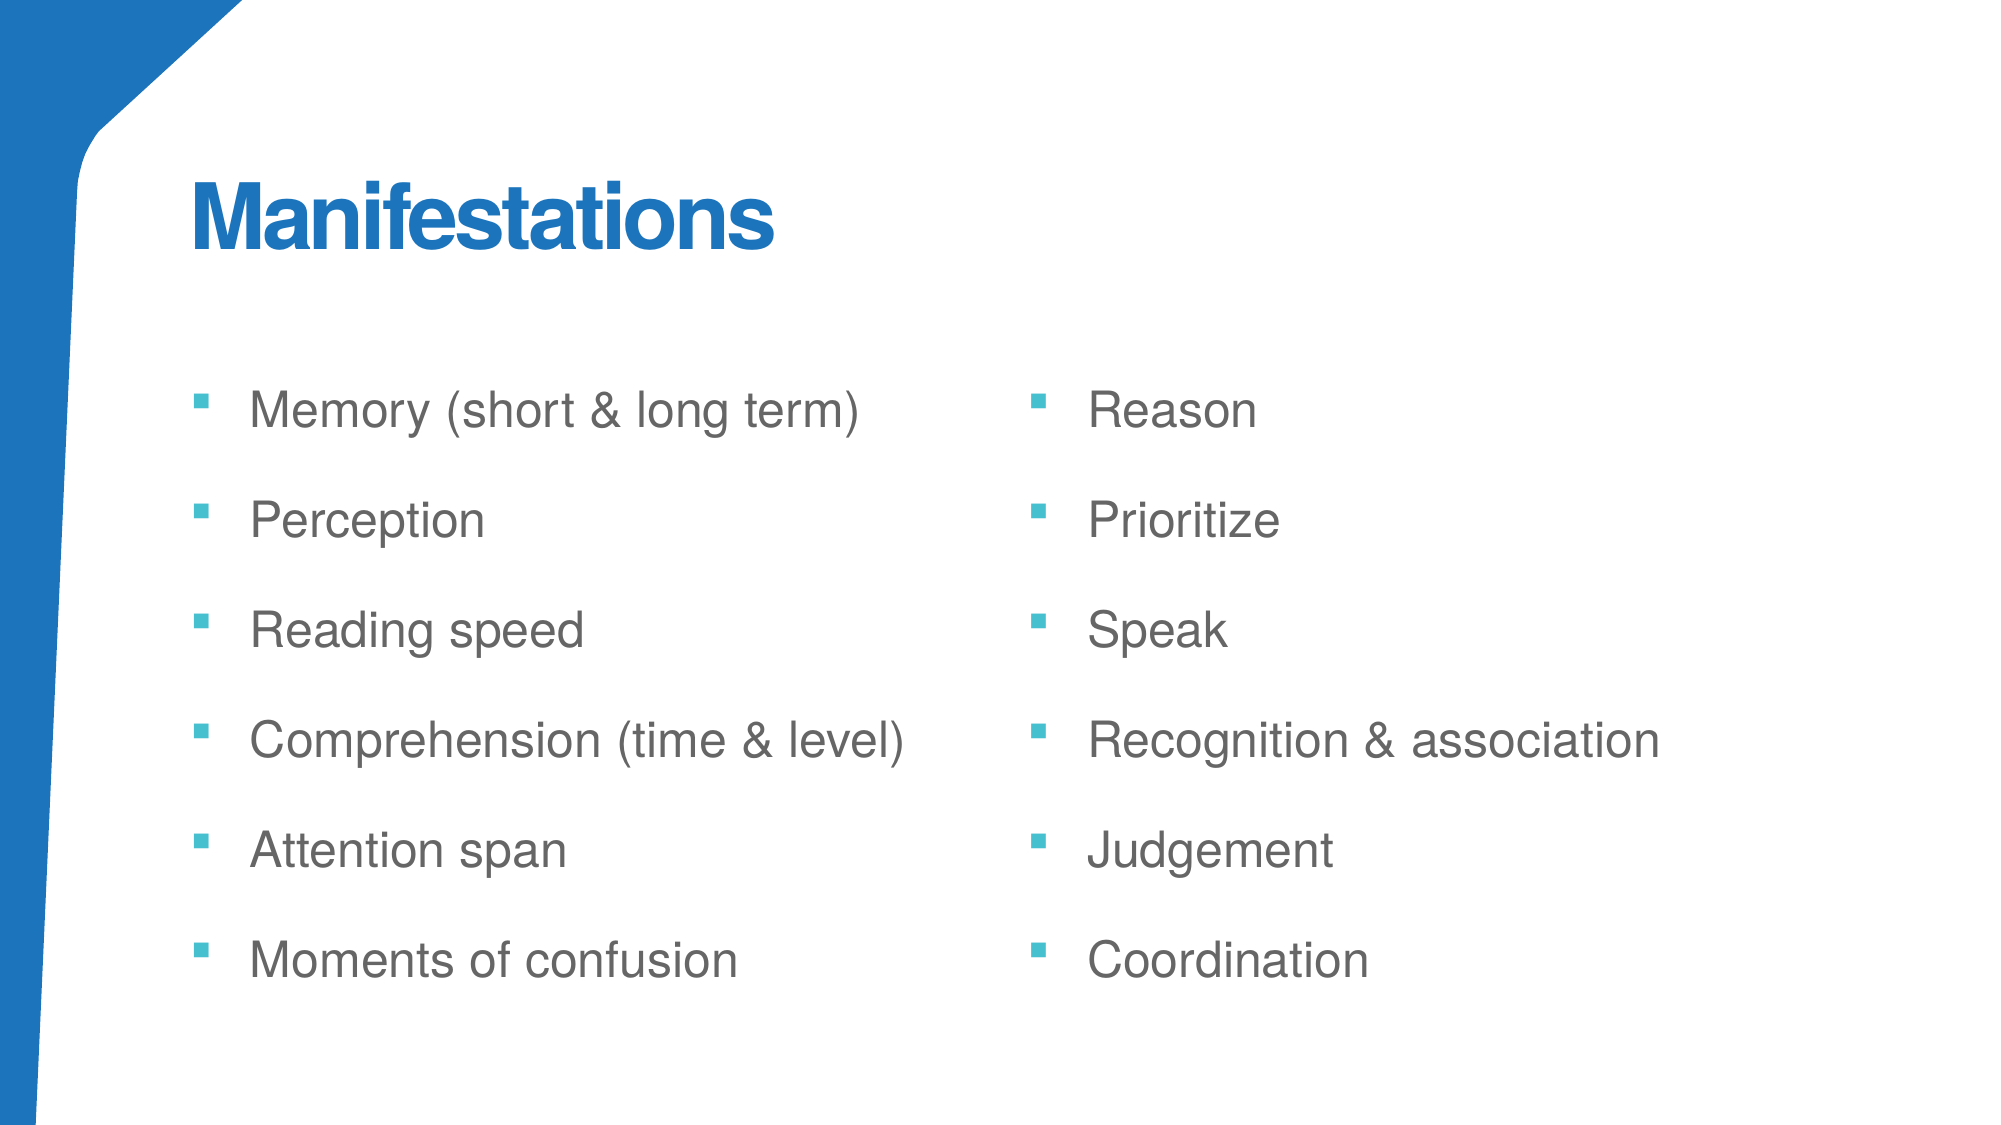

# Manifestations
Memory (short & long term)
Perception
Reading speed
Comprehension (time & level)
Attention span
Moments of confusion
Reason
Prioritize
Speak
Recognition & association
Judgement
Coordination